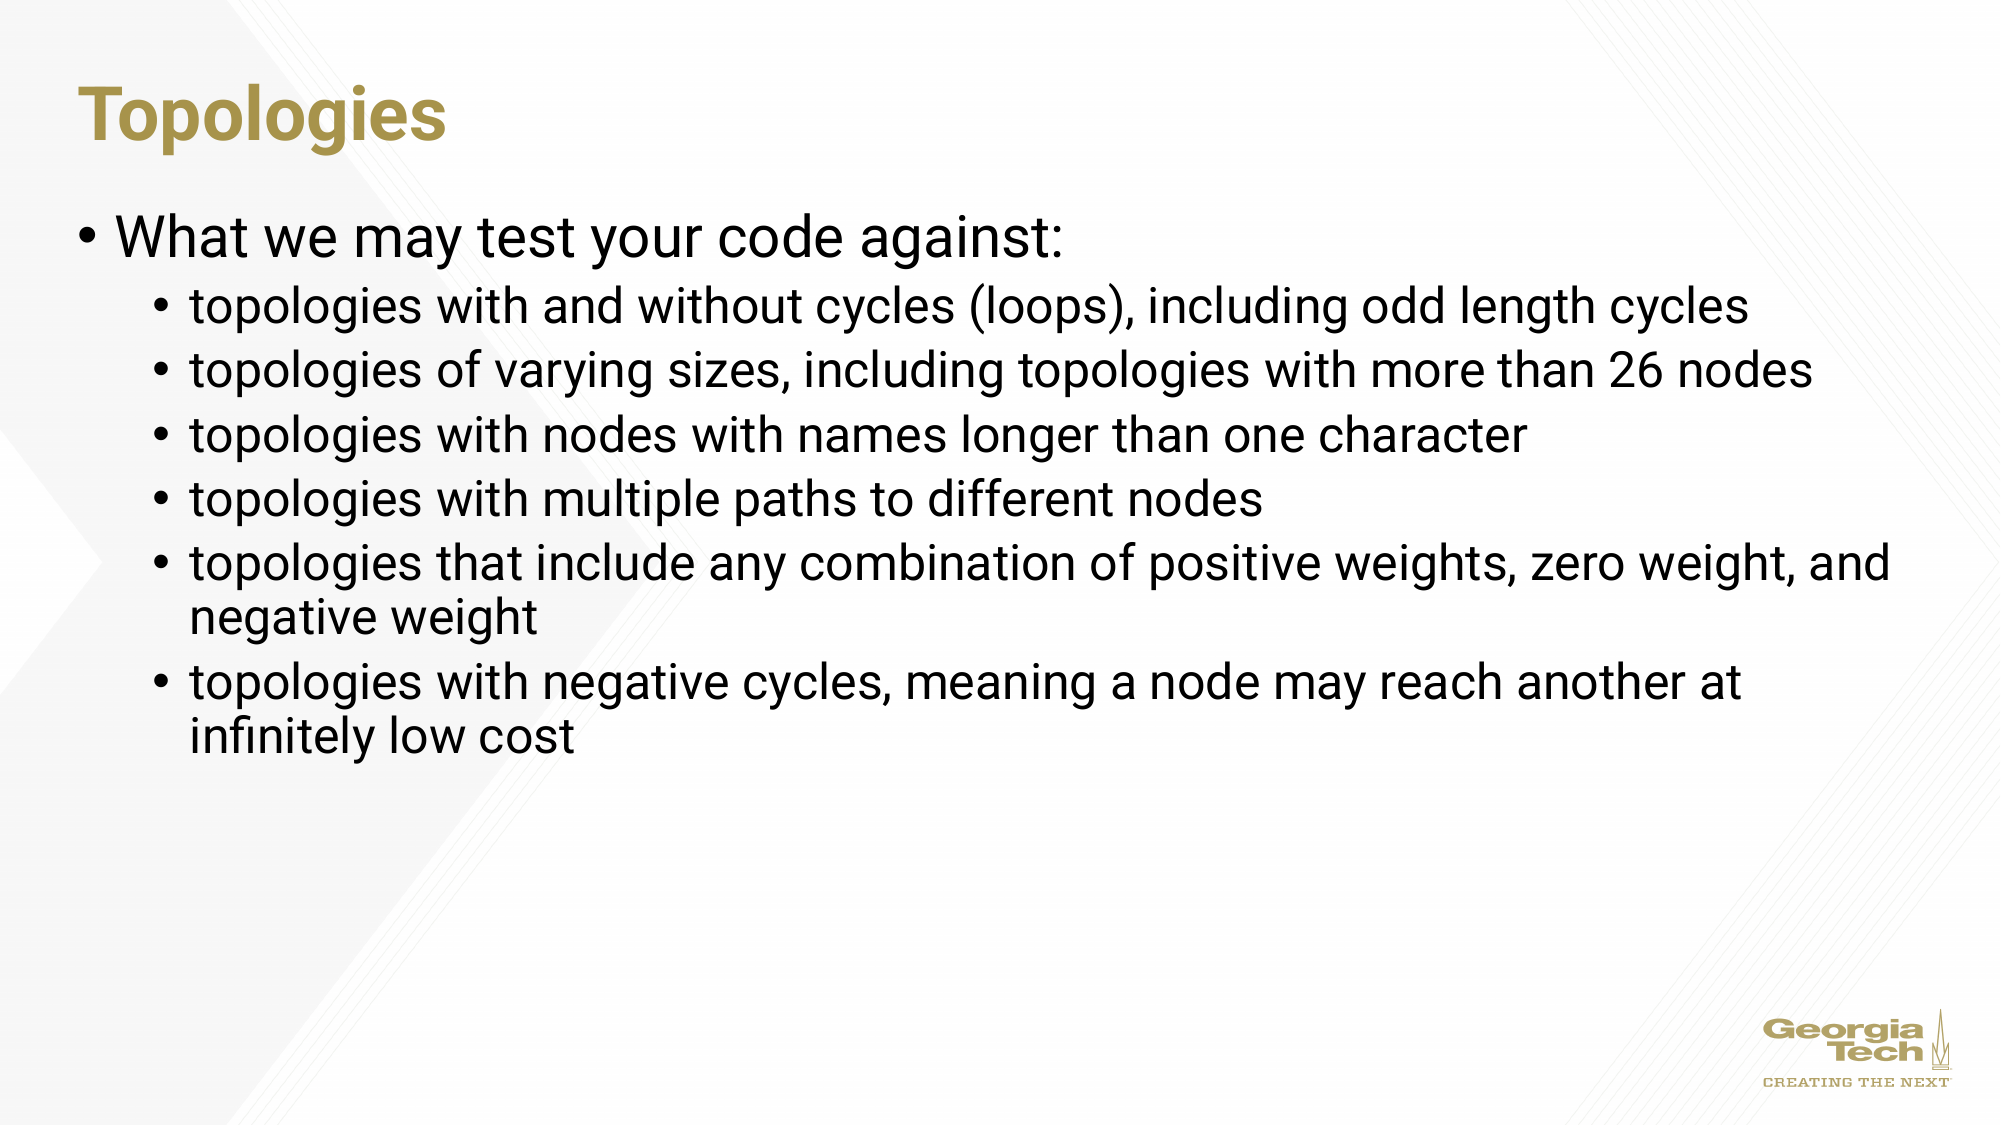

# Topologies
What we may test your code against:
topologies with and without cycles (loops), including odd length cycles
topologies of varying sizes, including topologies with more than 26 nodes
topologies with nodes with names longer than one character
topologies with multiple paths to different nodes
topologies that include any combination of positive weights, zero weight, and negative weight
topologies with negative cycles, meaning a node may reach another at infinitely low cost